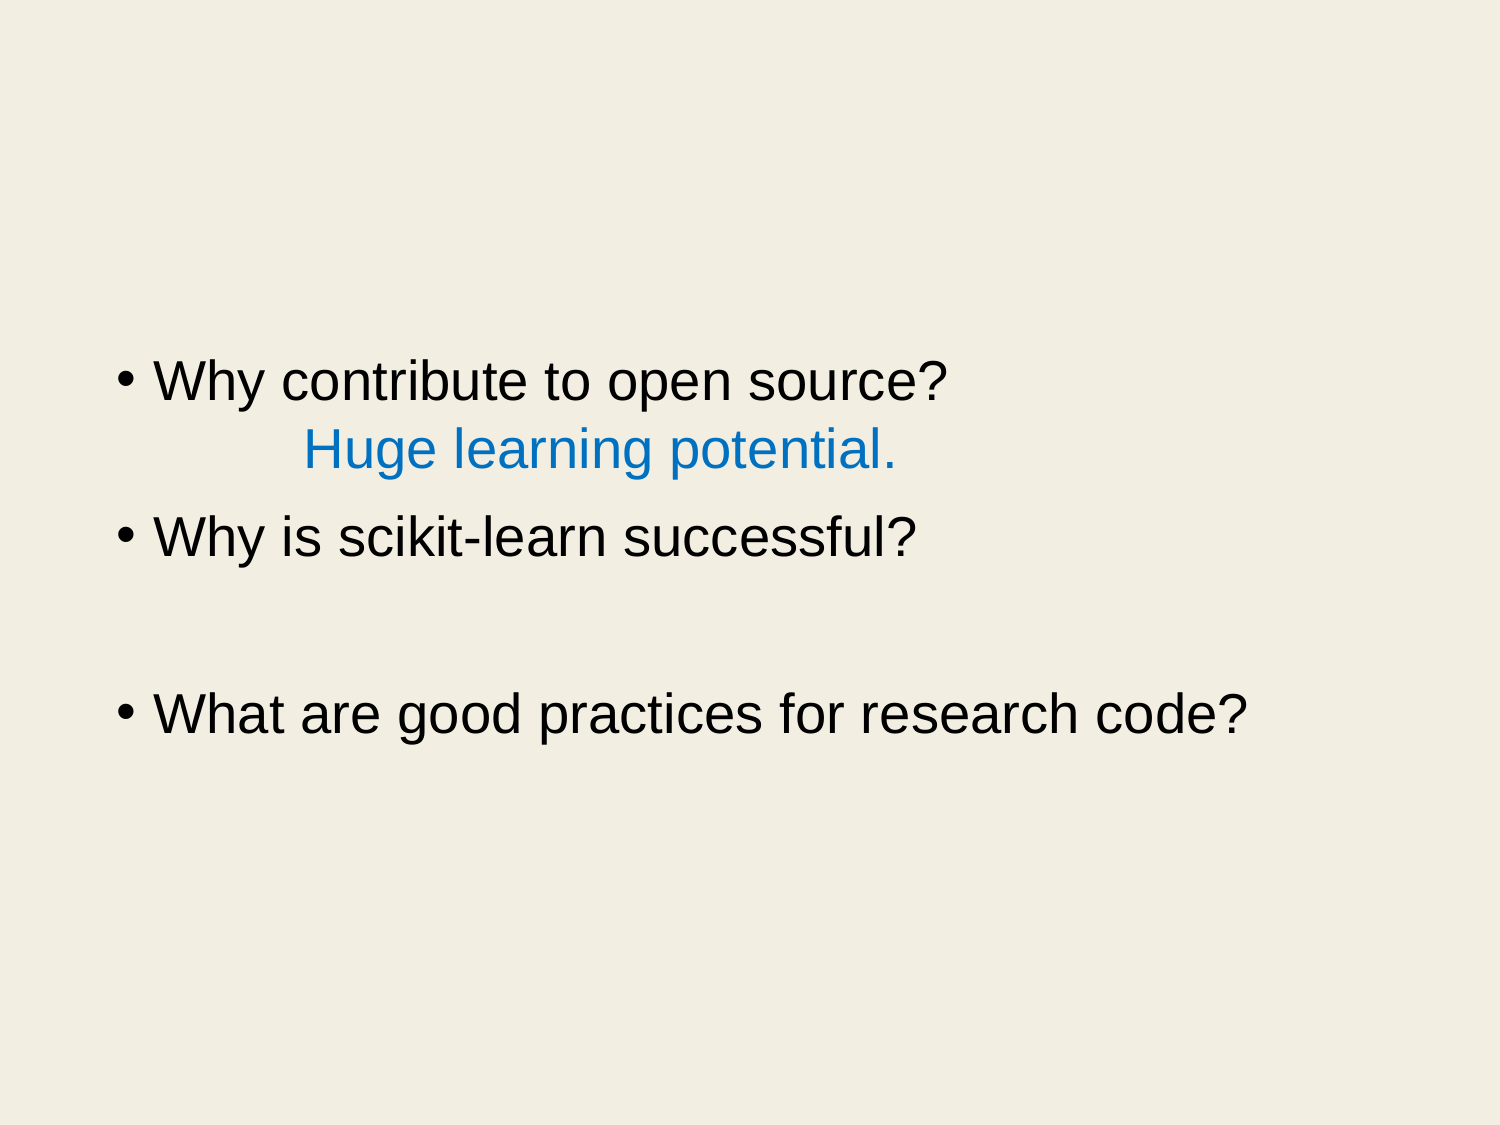

Why contribute to open source?
	Huge learning potential.
Why is scikit-learn successful?

What are good practices for research code?